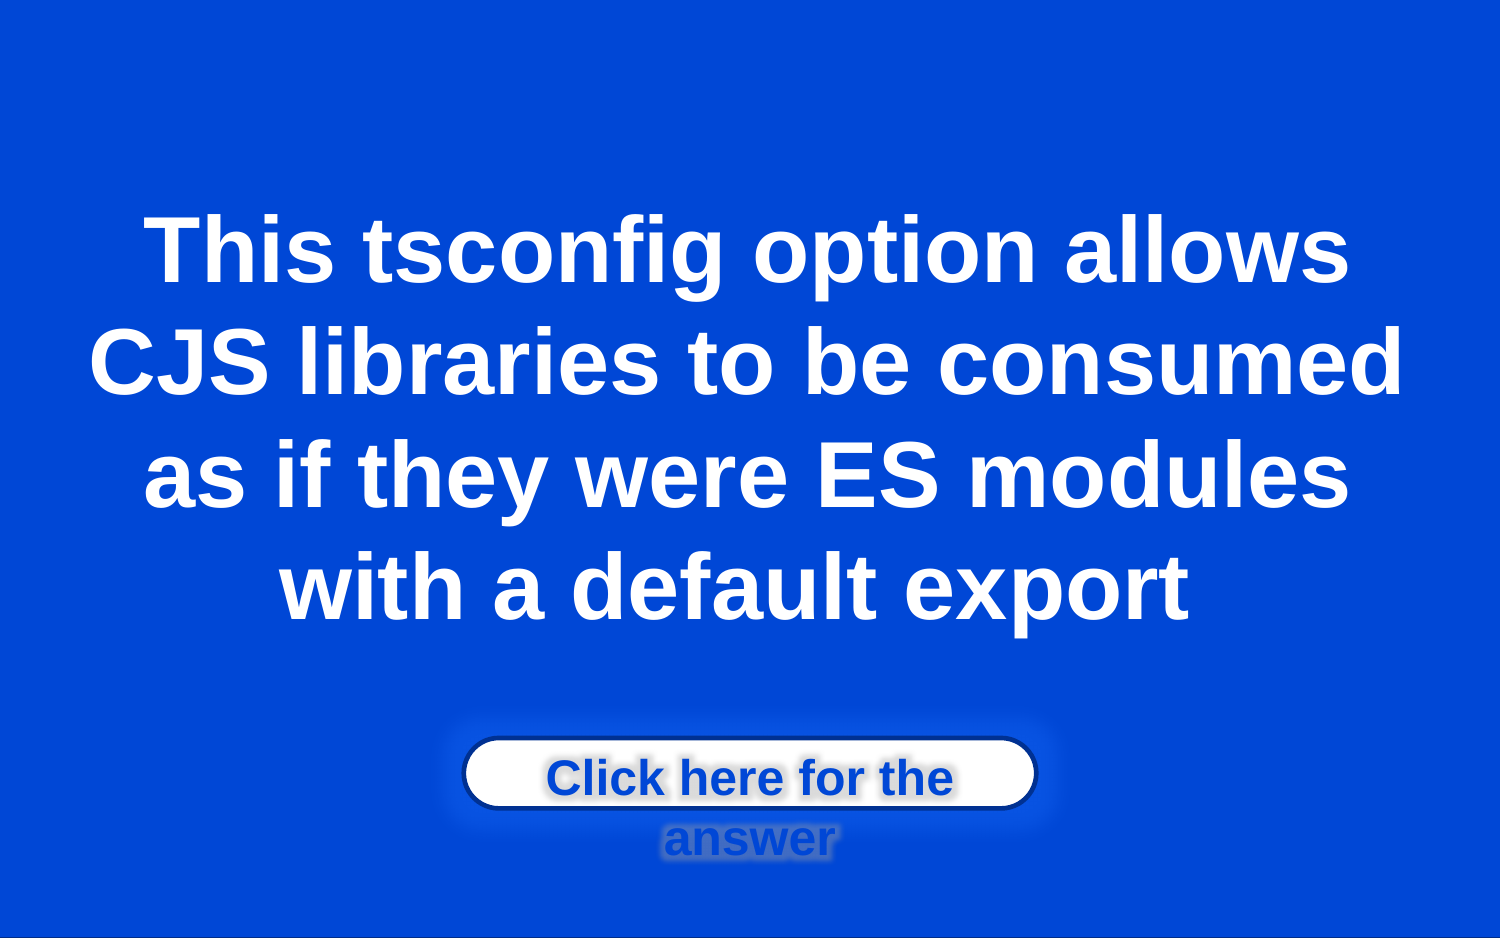

This tsconfig option allows CJS libraries to be consumed as if they were ES modules with a default export
Click here for the answer